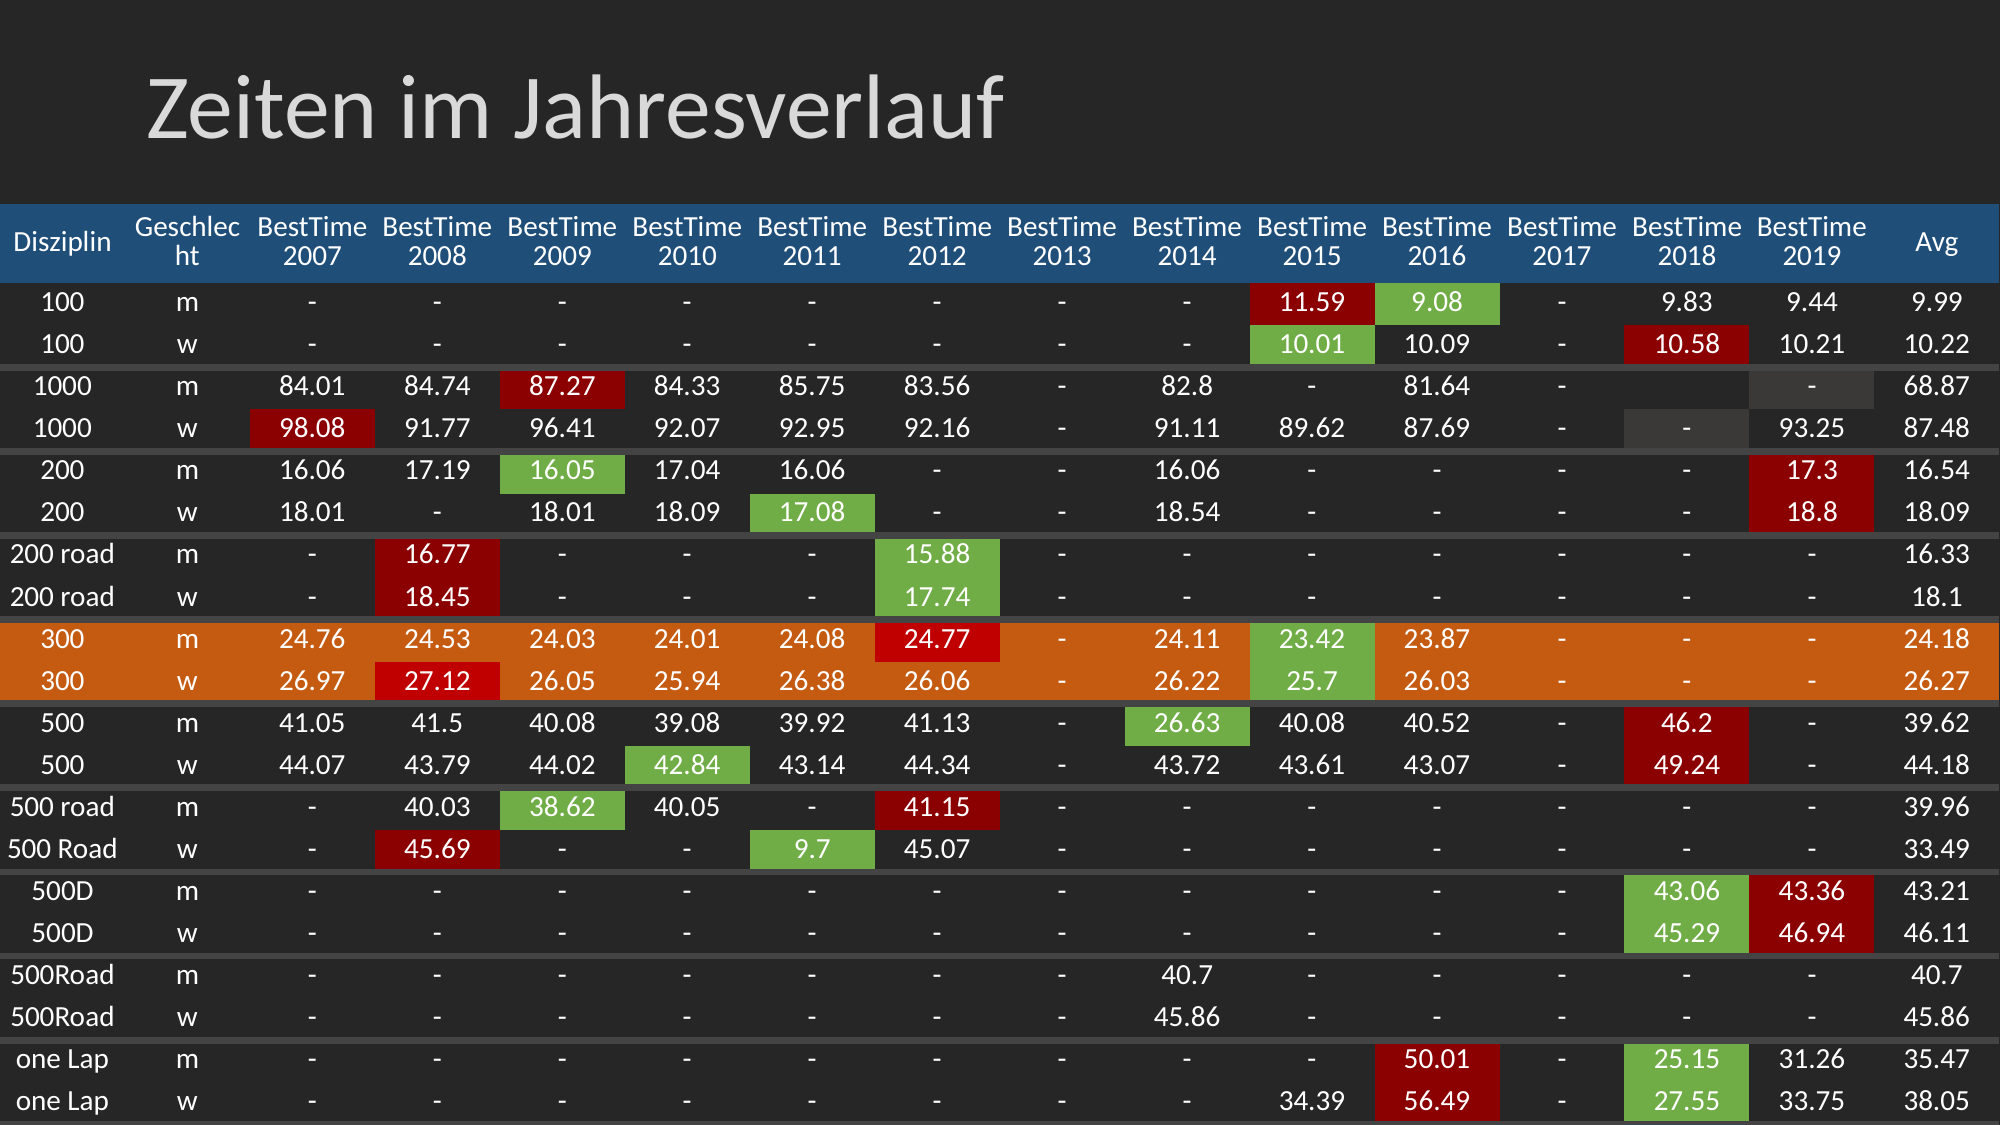

# Zeiten im Jahresverlauf
| Disziplin | Geschlecht | BestTime 2007 | BestTime 2008 | BestTime 2009 | BestTime 2010 | BestTime 2011 | BestTime 2012 | BestTime 2013 | BestTime 2014 | BestTime 2015 | BestTime 2016 | BestTime 2017 | BestTime 2018 | BestTime 2019 | Avg |
| --- | --- | --- | --- | --- | --- | --- | --- | --- | --- | --- | --- | --- | --- | --- | --- |
| 100 | m | - | - | - | - | - | - | - | - | 11.59 | 9.08 | - | 9.83 | 9.44 | 9.99 |
| 100 | w | - | - | - | - | - | - | - | - | 10.01 | 10.09 | - | 10.58 | 10.21 | 10.22 |
| 1000 | m | 84.01 | 84.74 | 87.27 | 84.33 | 85.75 | 83.56 | - | 82.8 | - | 81.64 | - |  | - | 68.87 |
| 1000 | w | 98.08 | 91.77 | 96.41 | 92.07 | 92.95 | 92.16 | - | 91.11 | 89.62 | 87.69 | - | - | 93.25 | 87.48 |
| 200 | m | 16.06 | 17.19 | 16.05 | 17.04 | 16.06 | - | - | 16.06 | - | - | - | - | 17.3 | 16.54 |
| 200 | w | 18.01 | - | 18.01 | 18.09 | 17.08 | - | - | 18.54 | - | - | - | - | 18.8 | 18.09 |
| 200 road | m | - | 16.77 | - | - | - | 15.88 | - | - | - | - | - | - | - | 16.33 |
| 200 road | w | - | 18.45 | - | - | - | 17.74 | - | - | - | - | - | - | - | 18.1 |
| 300 | m | 24.76 | 24.53 | 24.03 | 24.01 | 24.08 | 24.77 | - | 24.11 | 23.42 | 23.87 | - | - | - | 24.18 |
| 300 | w | 26.97 | 27.12 | 26.05 | 25.94 | 26.38 | 26.06 | - | 26.22 | 25.7 | 26.03 | - | - | - | 26.27 |
| 500 | m | 41.05 | 41.5 | 40.08 | 39.08 | 39.92 | 41.13 | - | 26.63 | 40.08 | 40.52 | - | 46.2 | - | 39.62 |
| 500 | w | 44.07 | 43.79 | 44.02 | 42.84 | 43.14 | 44.34 | - | 43.72 | 43.61 | 43.07 | - | 49.24 | - | 44.18 |
| 500 road | m | - | 40.03 | 38.62 | 40.05 | - | 41.15 | - | - | - | - | - | - | - | 39.96 |
| 500 Road | w | - | 45.69 | - | - | 9.7 | 45.07 | - | - | - | - | - | - | - | 33.49 |
| 500D | m | - | - | - | - | - | - | - | - | - | - | - | 43.06 | 43.36 | 43.21 |
| 500D | w | - | - | - | - | - | - | - | - | - | - | - | 45.29 | 46.94 | 46.11 |
| 500Road | m | - | - | - | - | - | - | - | 40.7 | - | - | - | - | - | 40.7 |
| 500Road | w | - | - | - | - | - | - | - | 45.86 | - | - | - | - | - | 45.86 |
| one Lap | m | - | - | - | - | - | - | - | - | - | 50.01 | - | 25.15 | 31.26 | 35.47 |
| one Lap | w | - | - | - | - | - | - | - | - | 34.39 | 56.49 | - | 27.55 | 33.75 | 38.05 |